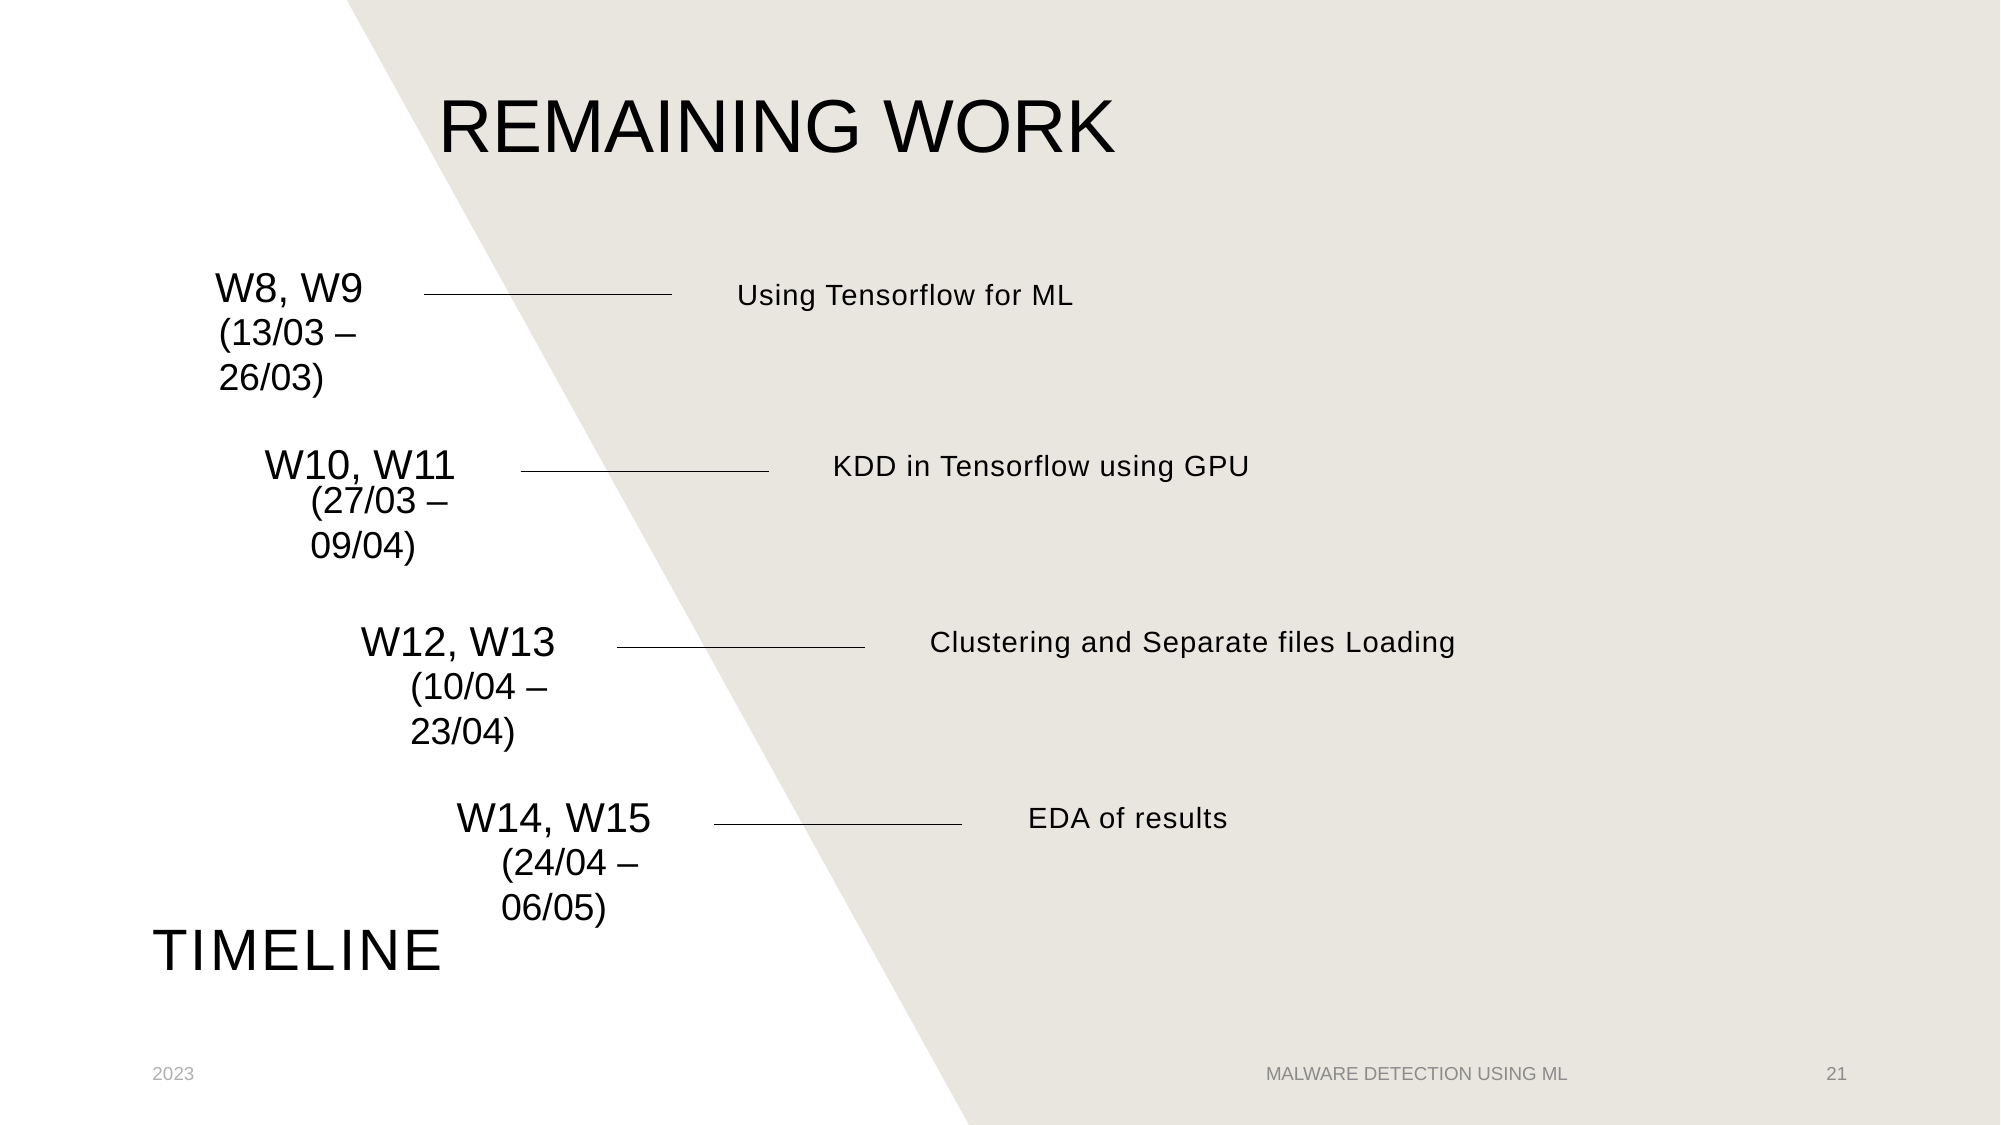

REMAINING WORK
W8, W9
Using Tensorflow for ML
(13/03 – 26/03)
W10, W11
KDD in Tensorflow using GPU
(27/03 – 09/04)
W12, W13
Clustering and Separate files Loading
(10/04 – 23/04)
W14, W15
EDA of results
(24/04 – 06/05)
# TIMELINE
2023
MALWARE DETECTION USING ML
21